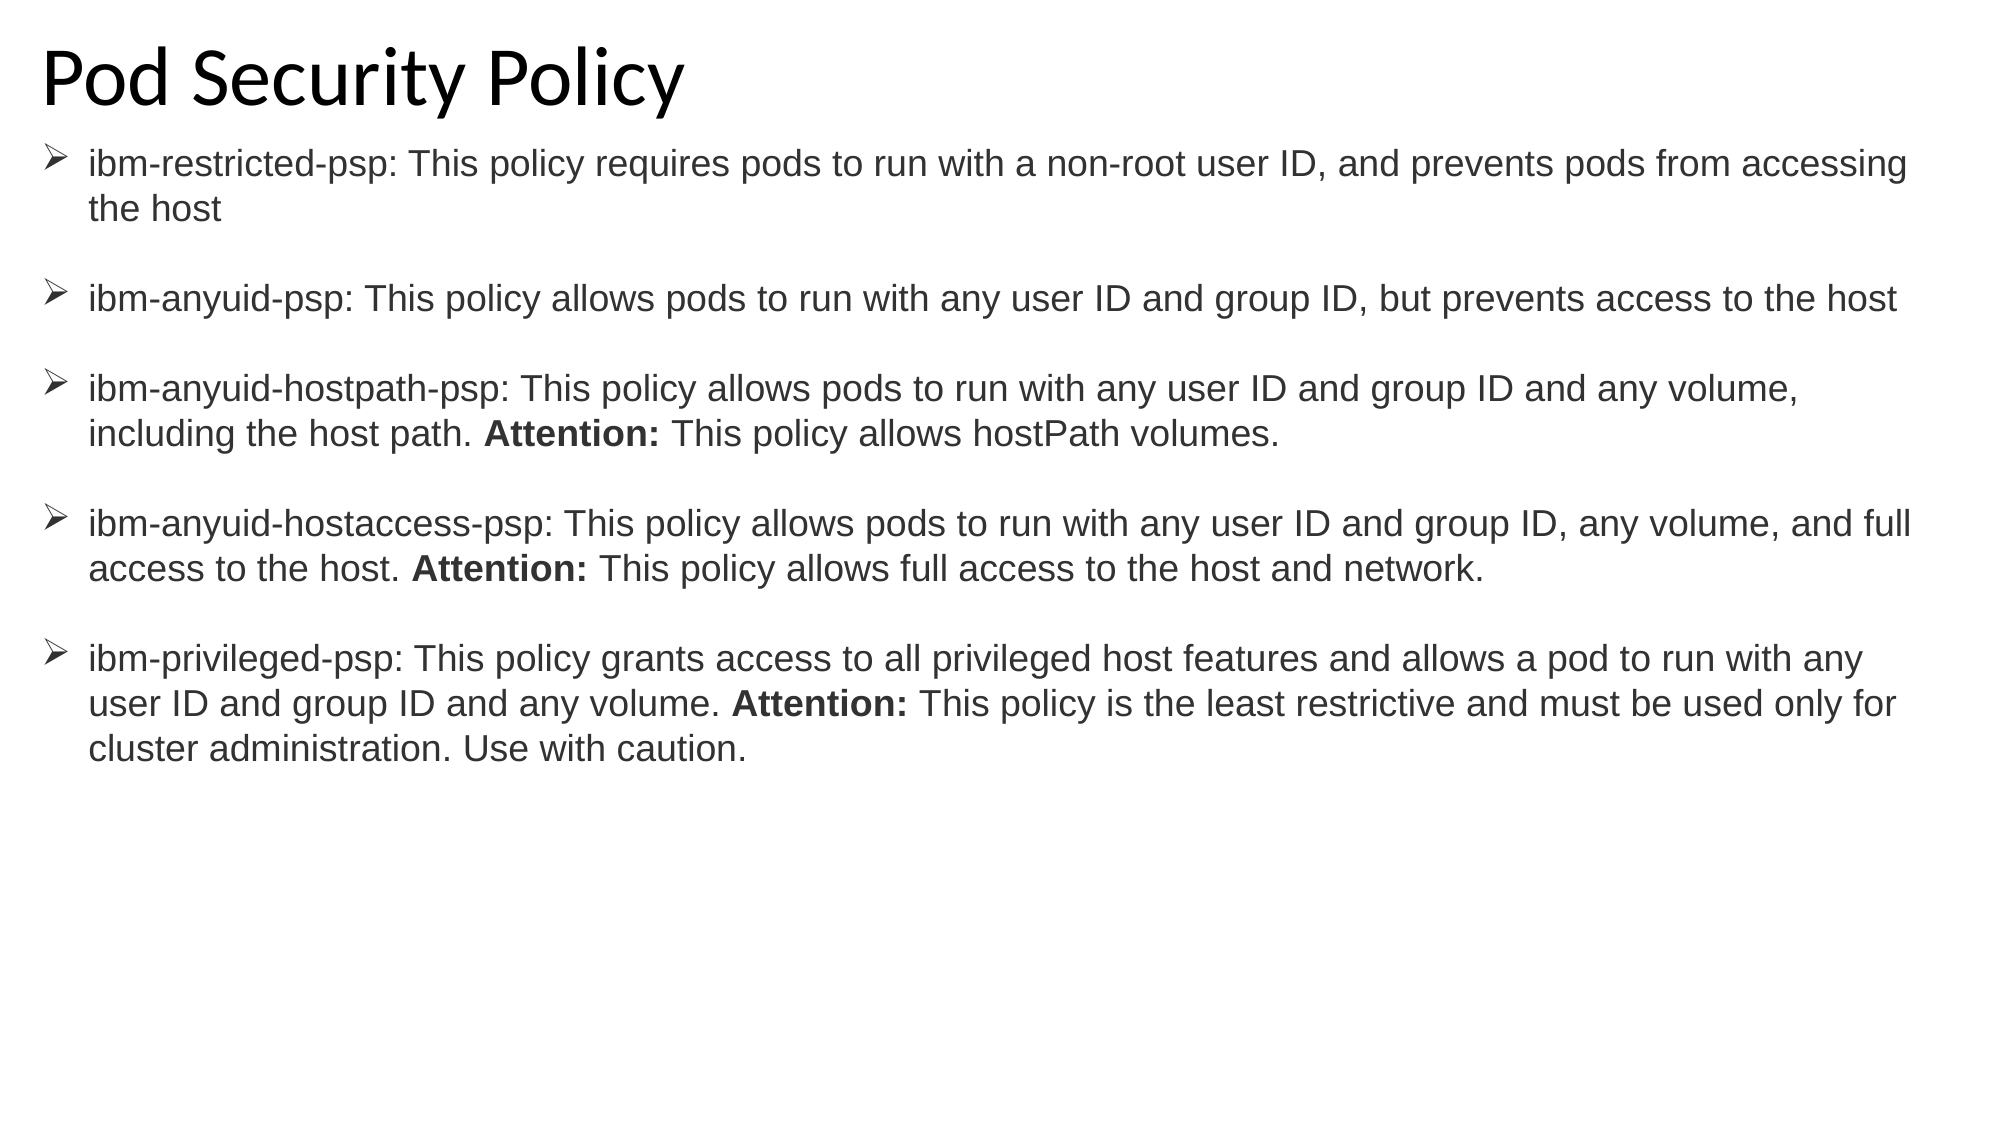

Pod Security Policy
ibm-restricted-psp: This policy requires pods to run with a non-root user ID, and prevents pods from accessing the host

ibm-anyuid-psp: This policy allows pods to run with any user ID and group ID, but prevents access to the host

ibm-anyuid-hostpath-psp: This policy allows pods to run with any user ID and group ID and any volume, including the host path. Attention: This policy allows hostPath volumes.

ibm-anyuid-hostaccess-psp: This policy allows pods to run with any user ID and group ID, any volume, and full access to the host. Attention: This policy allows full access to the host and network.

ibm-privileged-psp: This policy grants access to all privileged host features and allows a pod to run with any user ID and group ID and any volume. Attention: This policy is the least restrictive and must be used only for cluster administration. Use with caution.